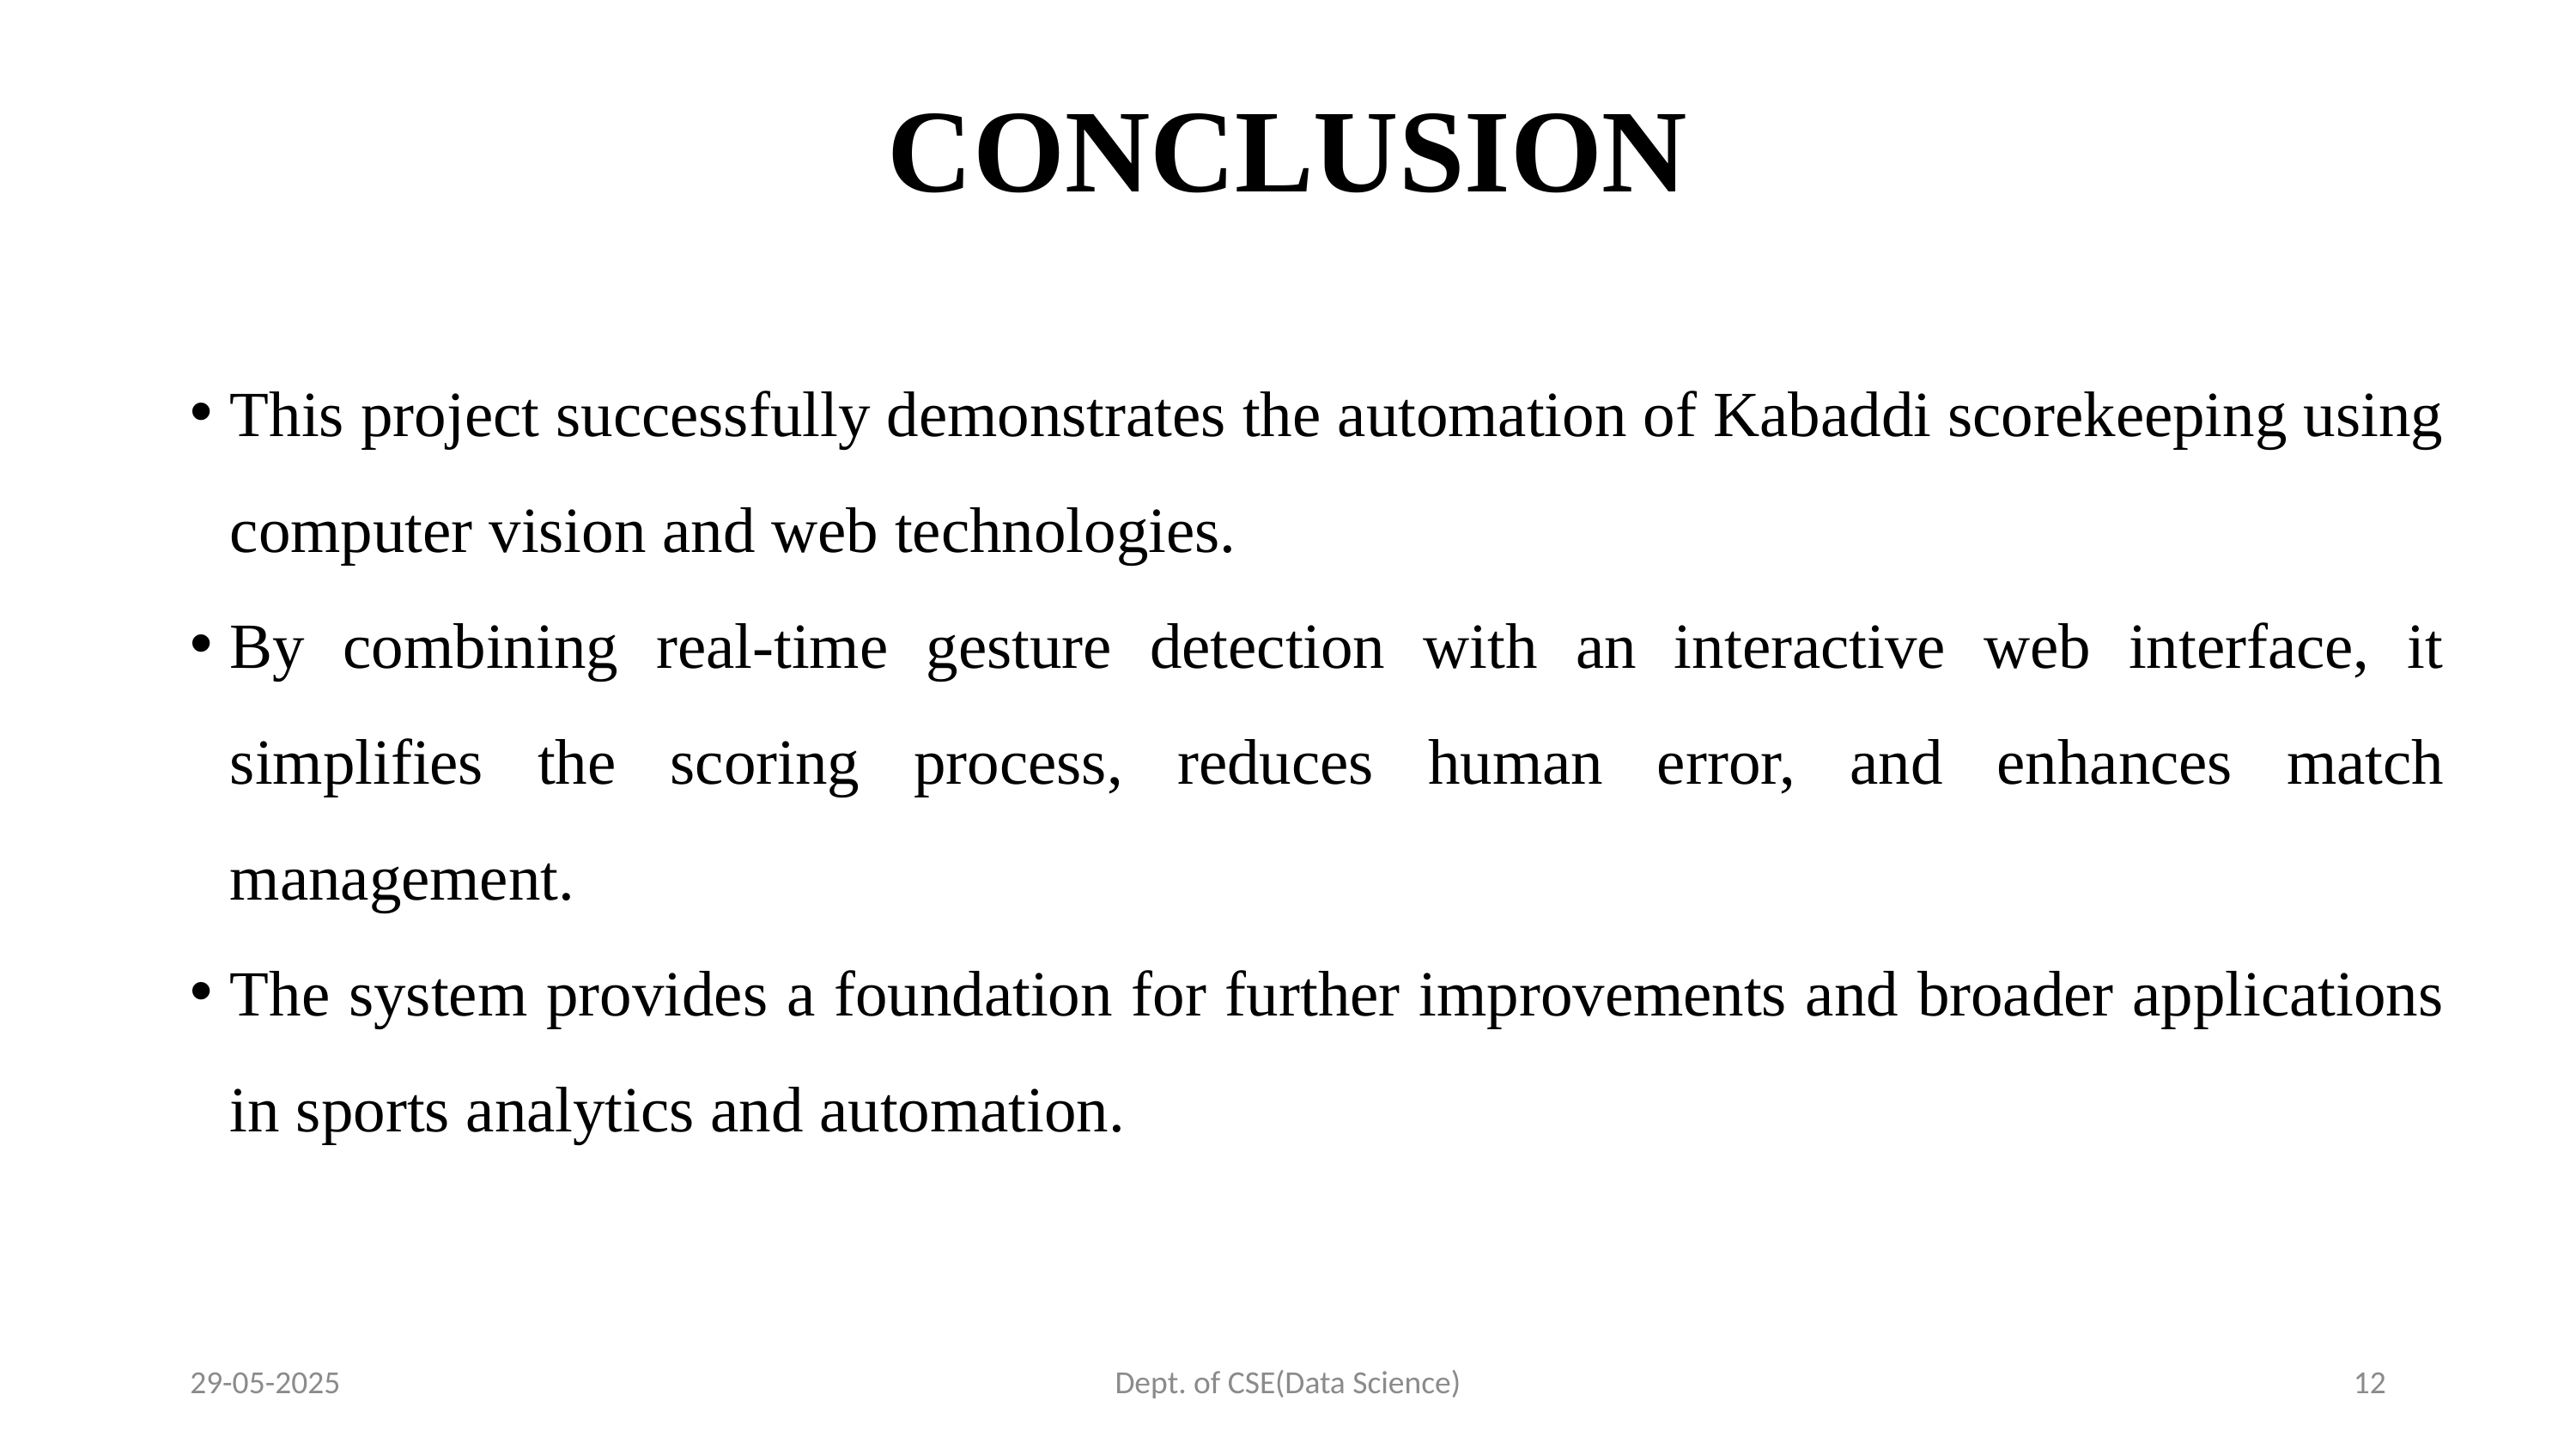

# CONCLUSION
This project successfully demonstrates the automation of Kabaddi scorekeeping using computer vision and web technologies.
By combining real-time gesture detection with an interactive web interface, it simplifies the scoring process, reduces human error, and enhances match management.
The system provides a foundation for further improvements and broader applications in sports analytics and automation.

29-05-2025
Dept. of CSE(Data Science)
12